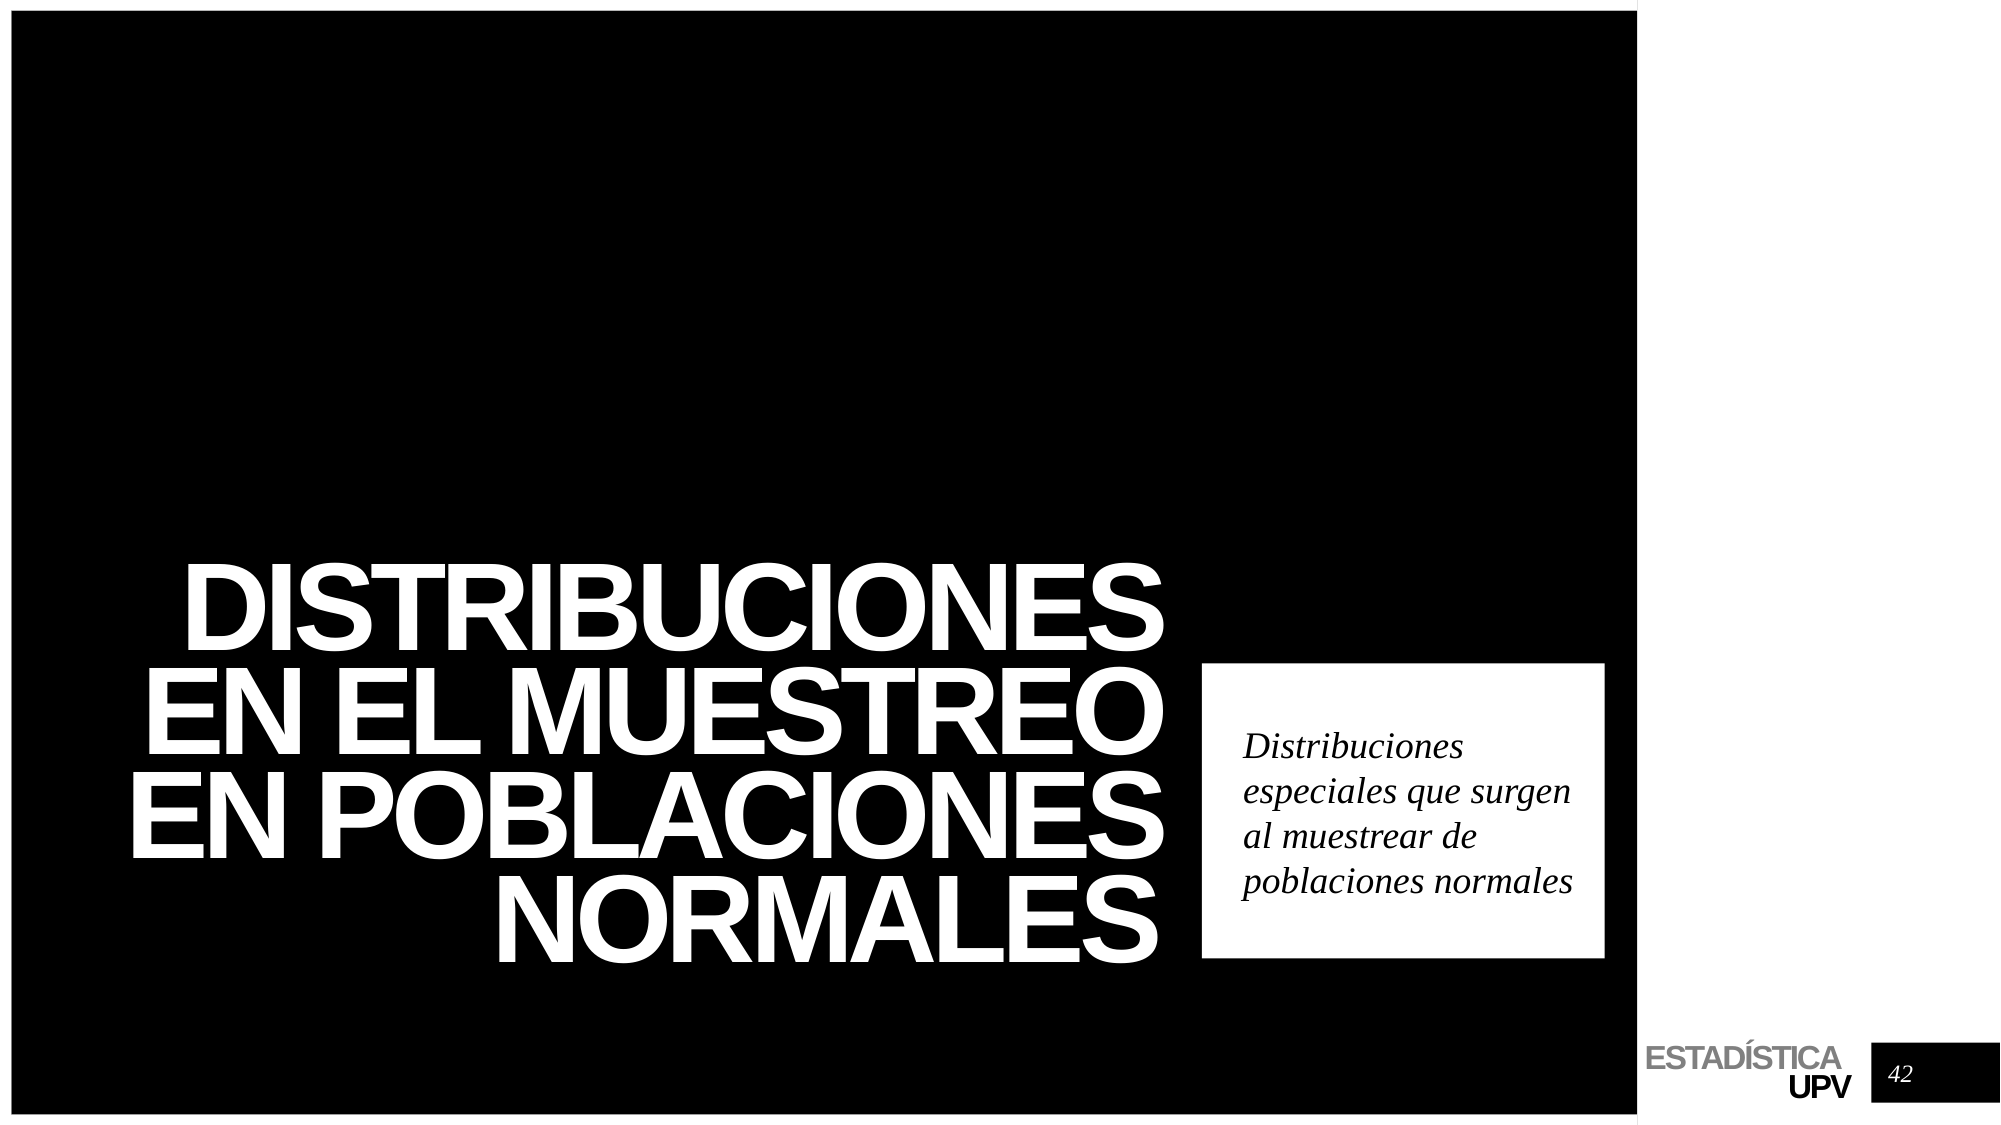

# Distribuciones en el muestreo en poblaciones normales
Distribuciones especiales que surgen al muestrear de poblaciones normales
42